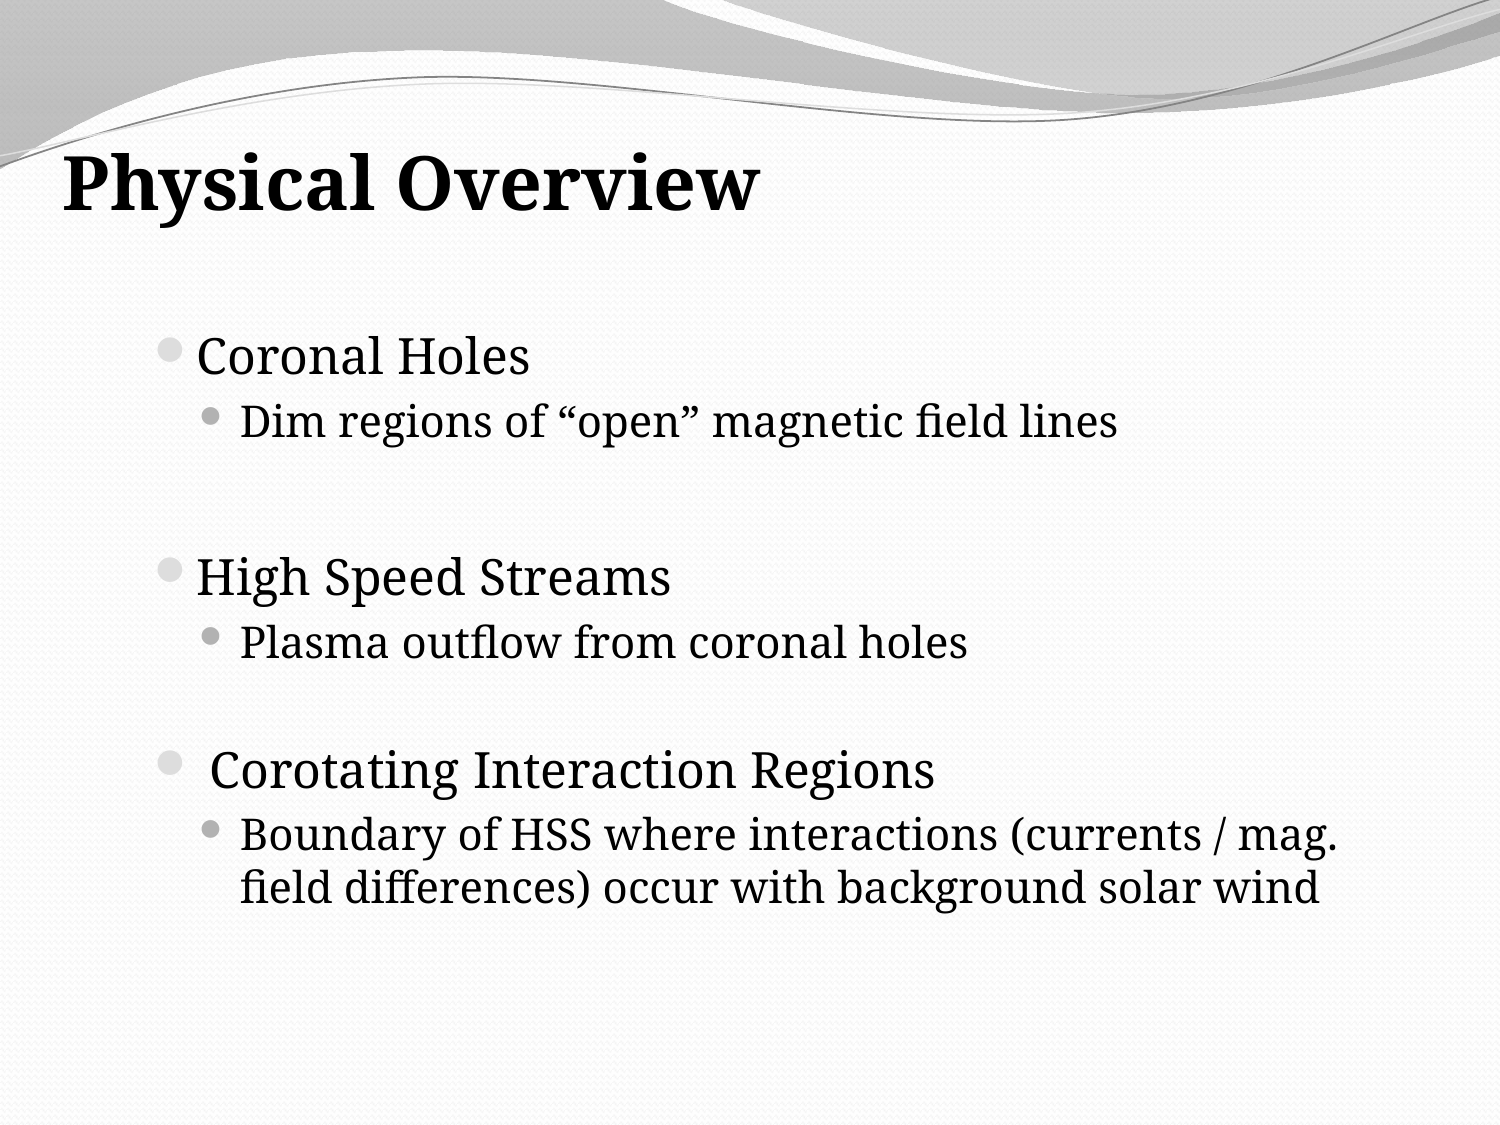

# Physical Overview
Coronal Holes
Dim regions of “open” magnetic field lines

High Speed Streams
Plasma outflow from coronal holes

 Corotating Interaction Regions
Boundary of HSS where interactions (currents / mag. field differences) occur with background solar wind